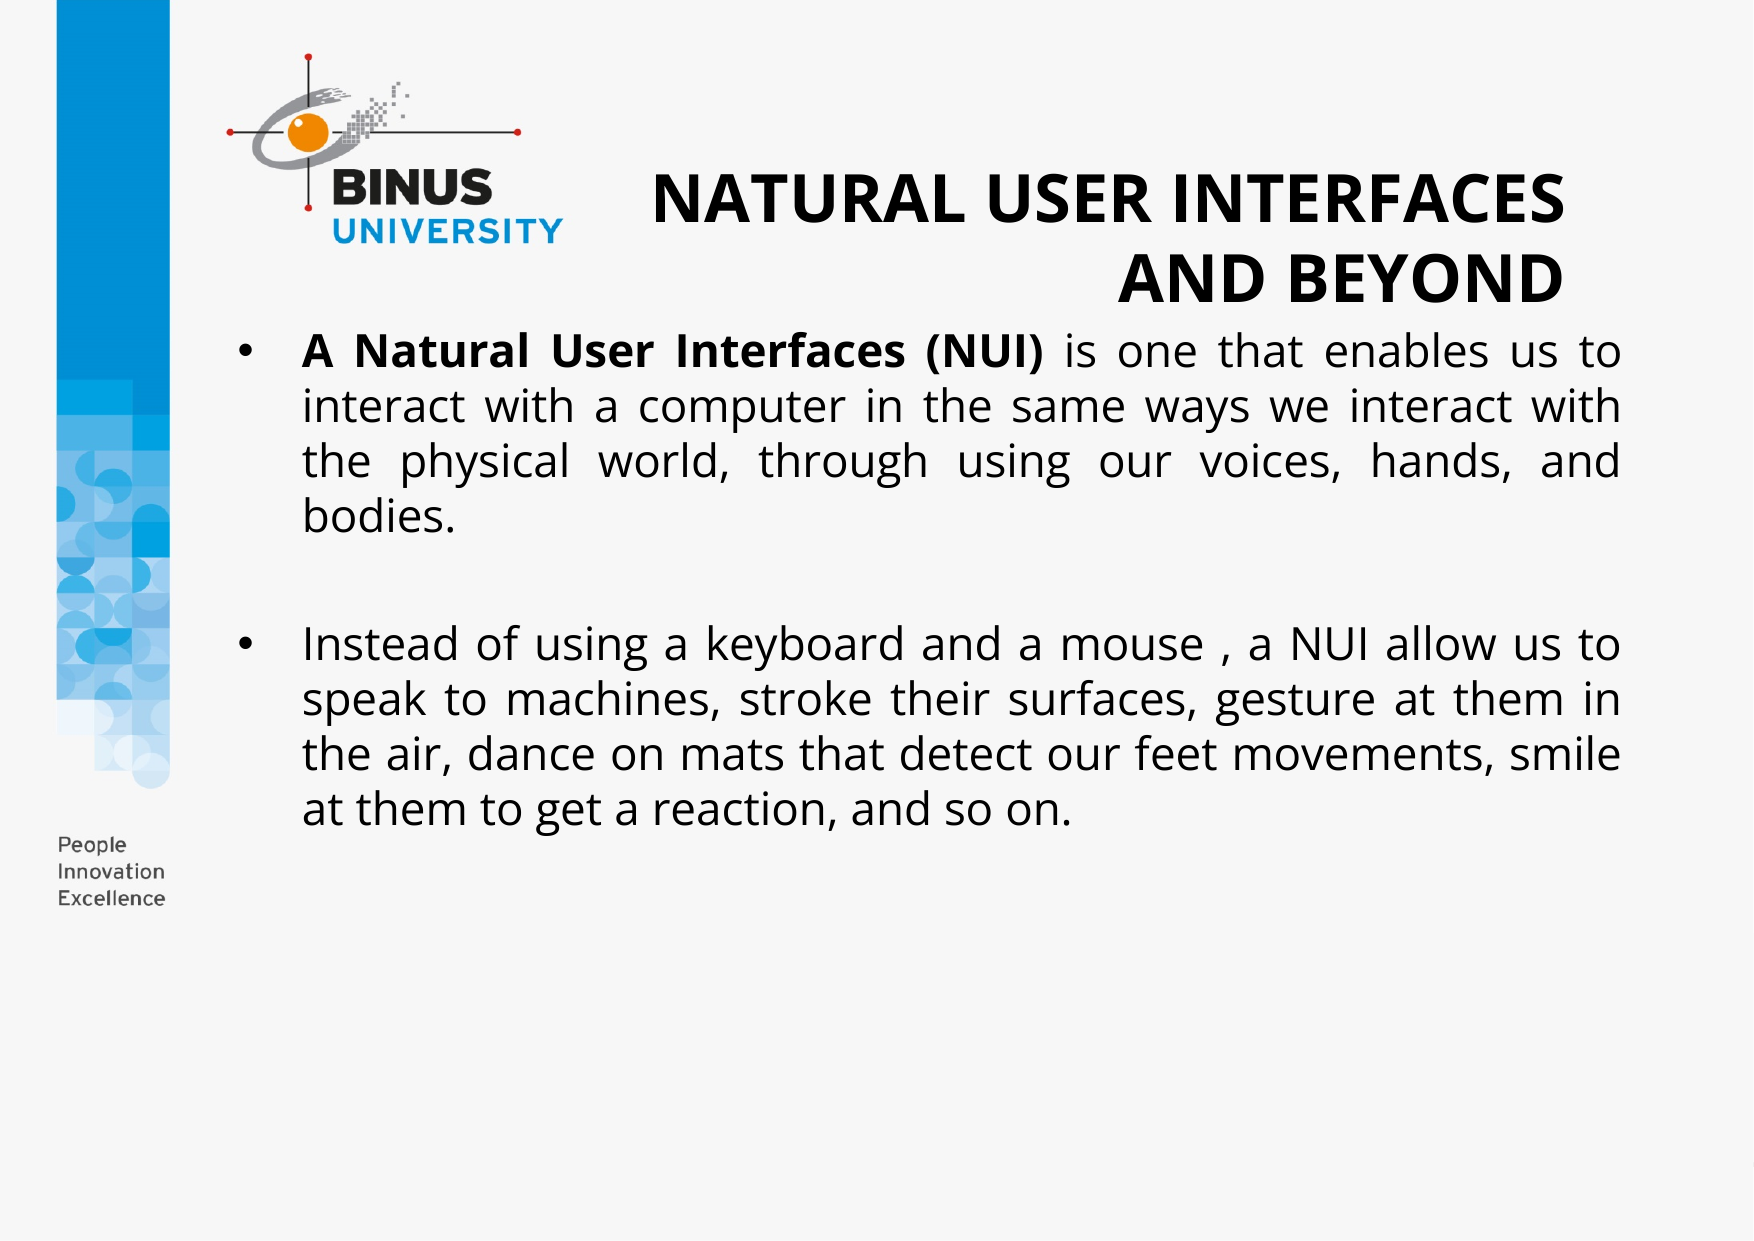

NATURAL USER INTERFACES
AND BEYOND
A Natural User Interfaces (NUI) is one that enables us to interact with a computer in the same ways we interact with the physical world, through using our voices, hands, and bodies.

Instead of using a keyboard and a mouse , a NUI allow us to speak to machines, stroke their surfaces, gesture at them in the air, dance on mats that detect our feet movements, smile at them to get a reaction, and so on.